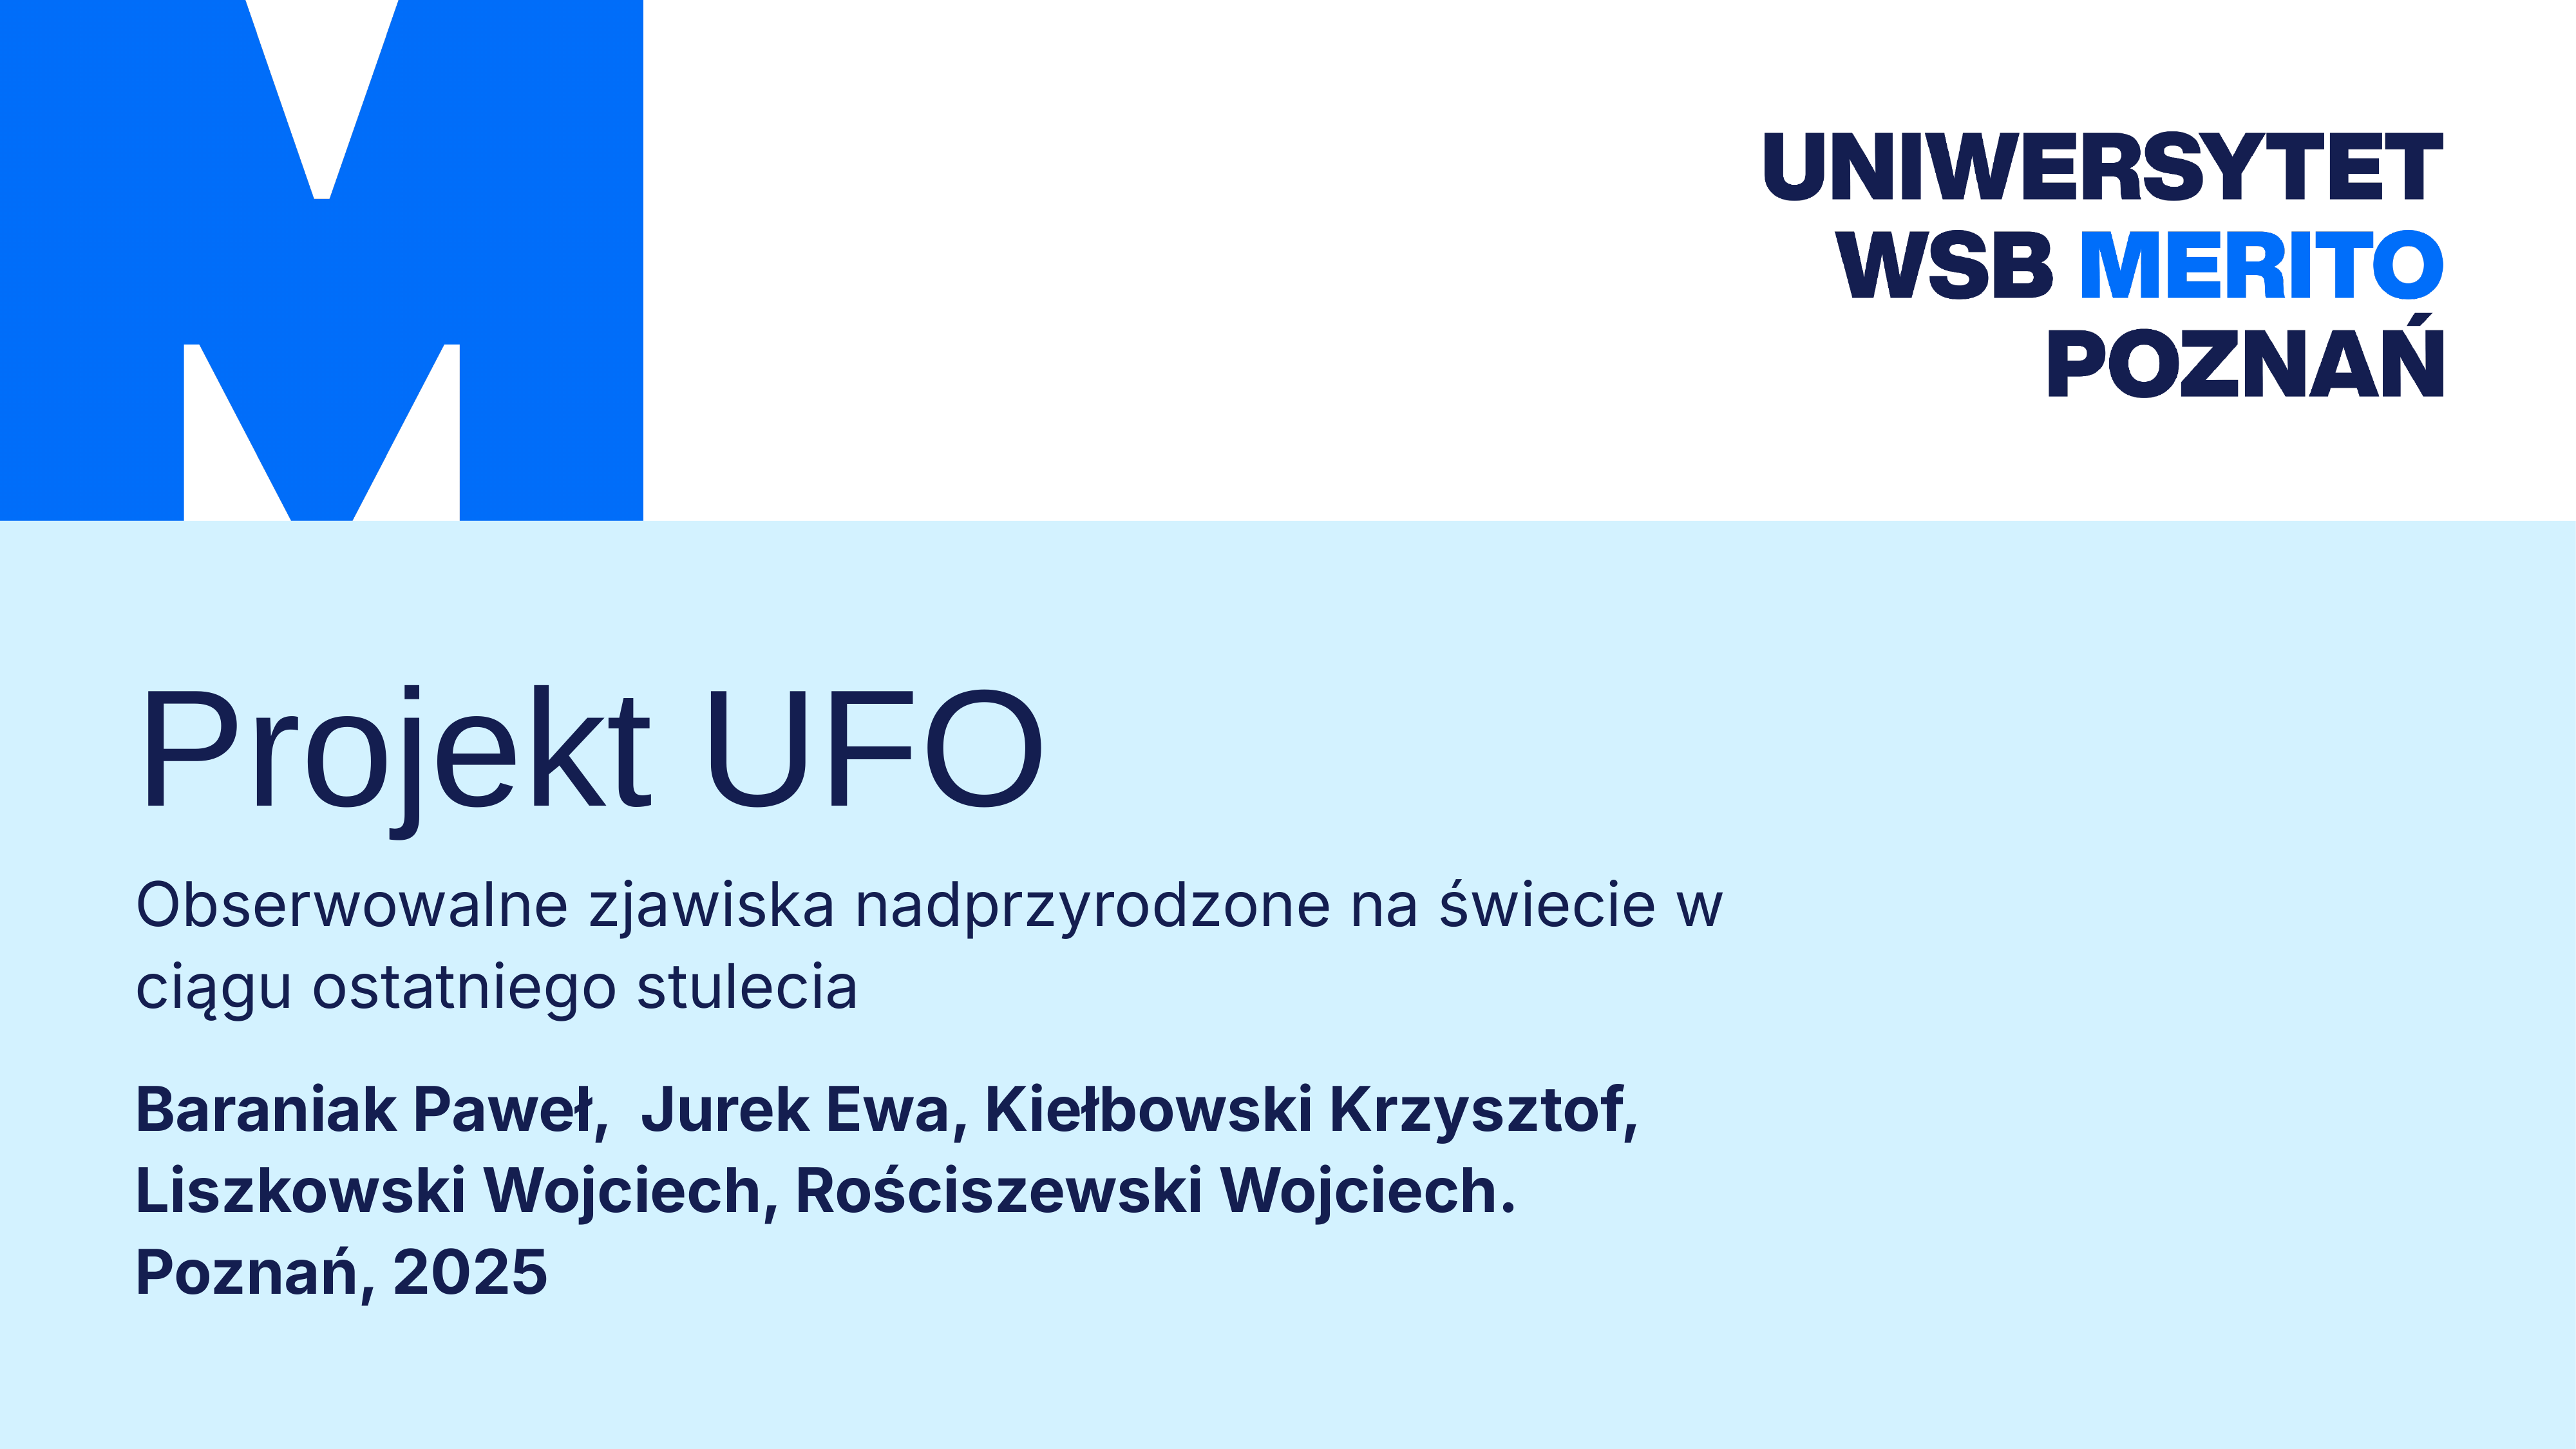

# Projekt UFO
Obserwowalne zjawiska nadprzyrodzone na świecie w ciągu ostatniego stulecia
Baraniak Paweł,  Jurek Ewa, Kiełbowski Krzysztof, Liszkowski Wojciech, Rościszewski Wojciech.
Poznań, 2025